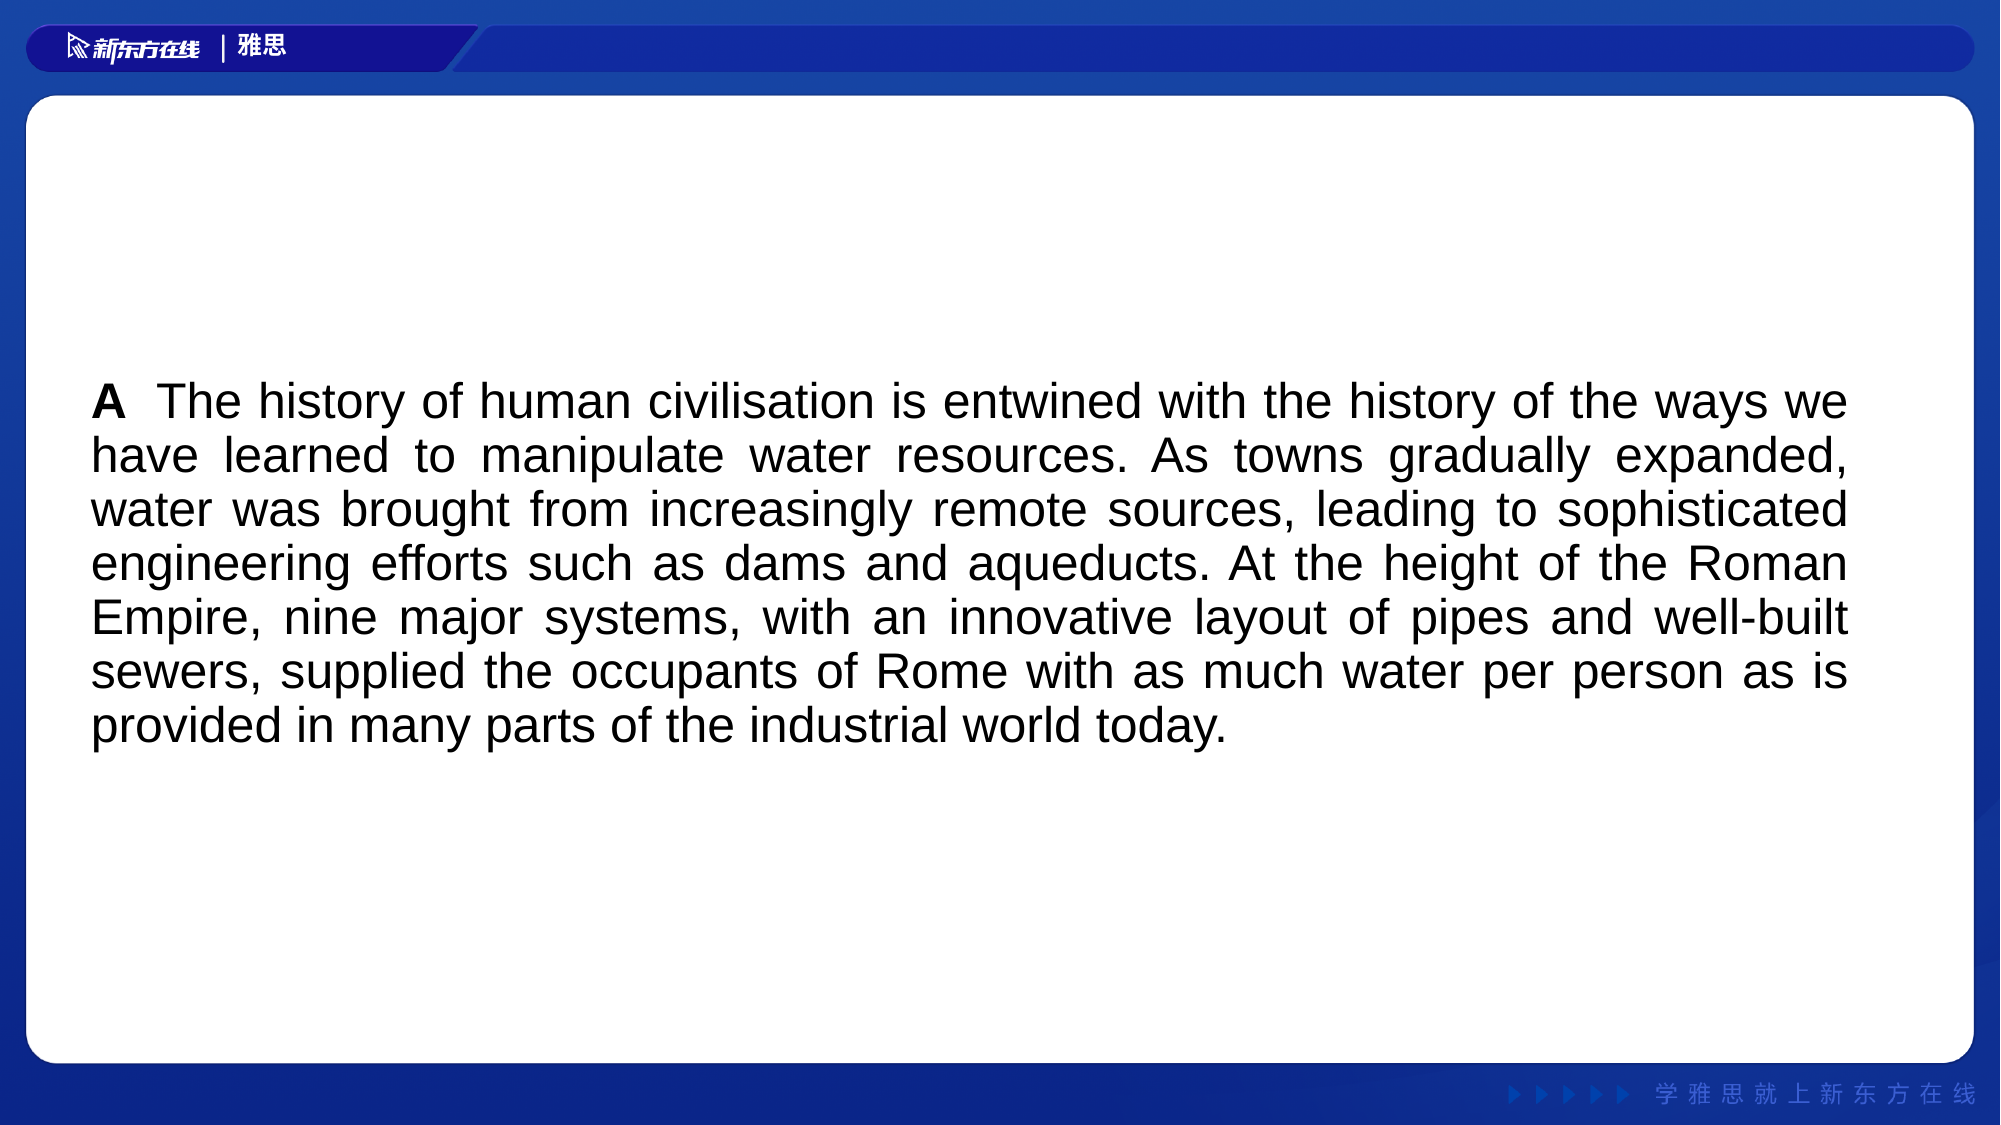

#
A  The history of human civilisation is entwined with the history of the ways we have learned to manipulate water resources. As towns gradually expanded, water was brought from increasingly remote sources, leading to sophisticated engineering efforts such as dams and aqueducts. At the height of the Roman Empire, nine major systems, with an innovative layout of pipes and well-built sewers, supplied the occupants of Rome with as much water per person as is provided in many parts of the industrial world today.